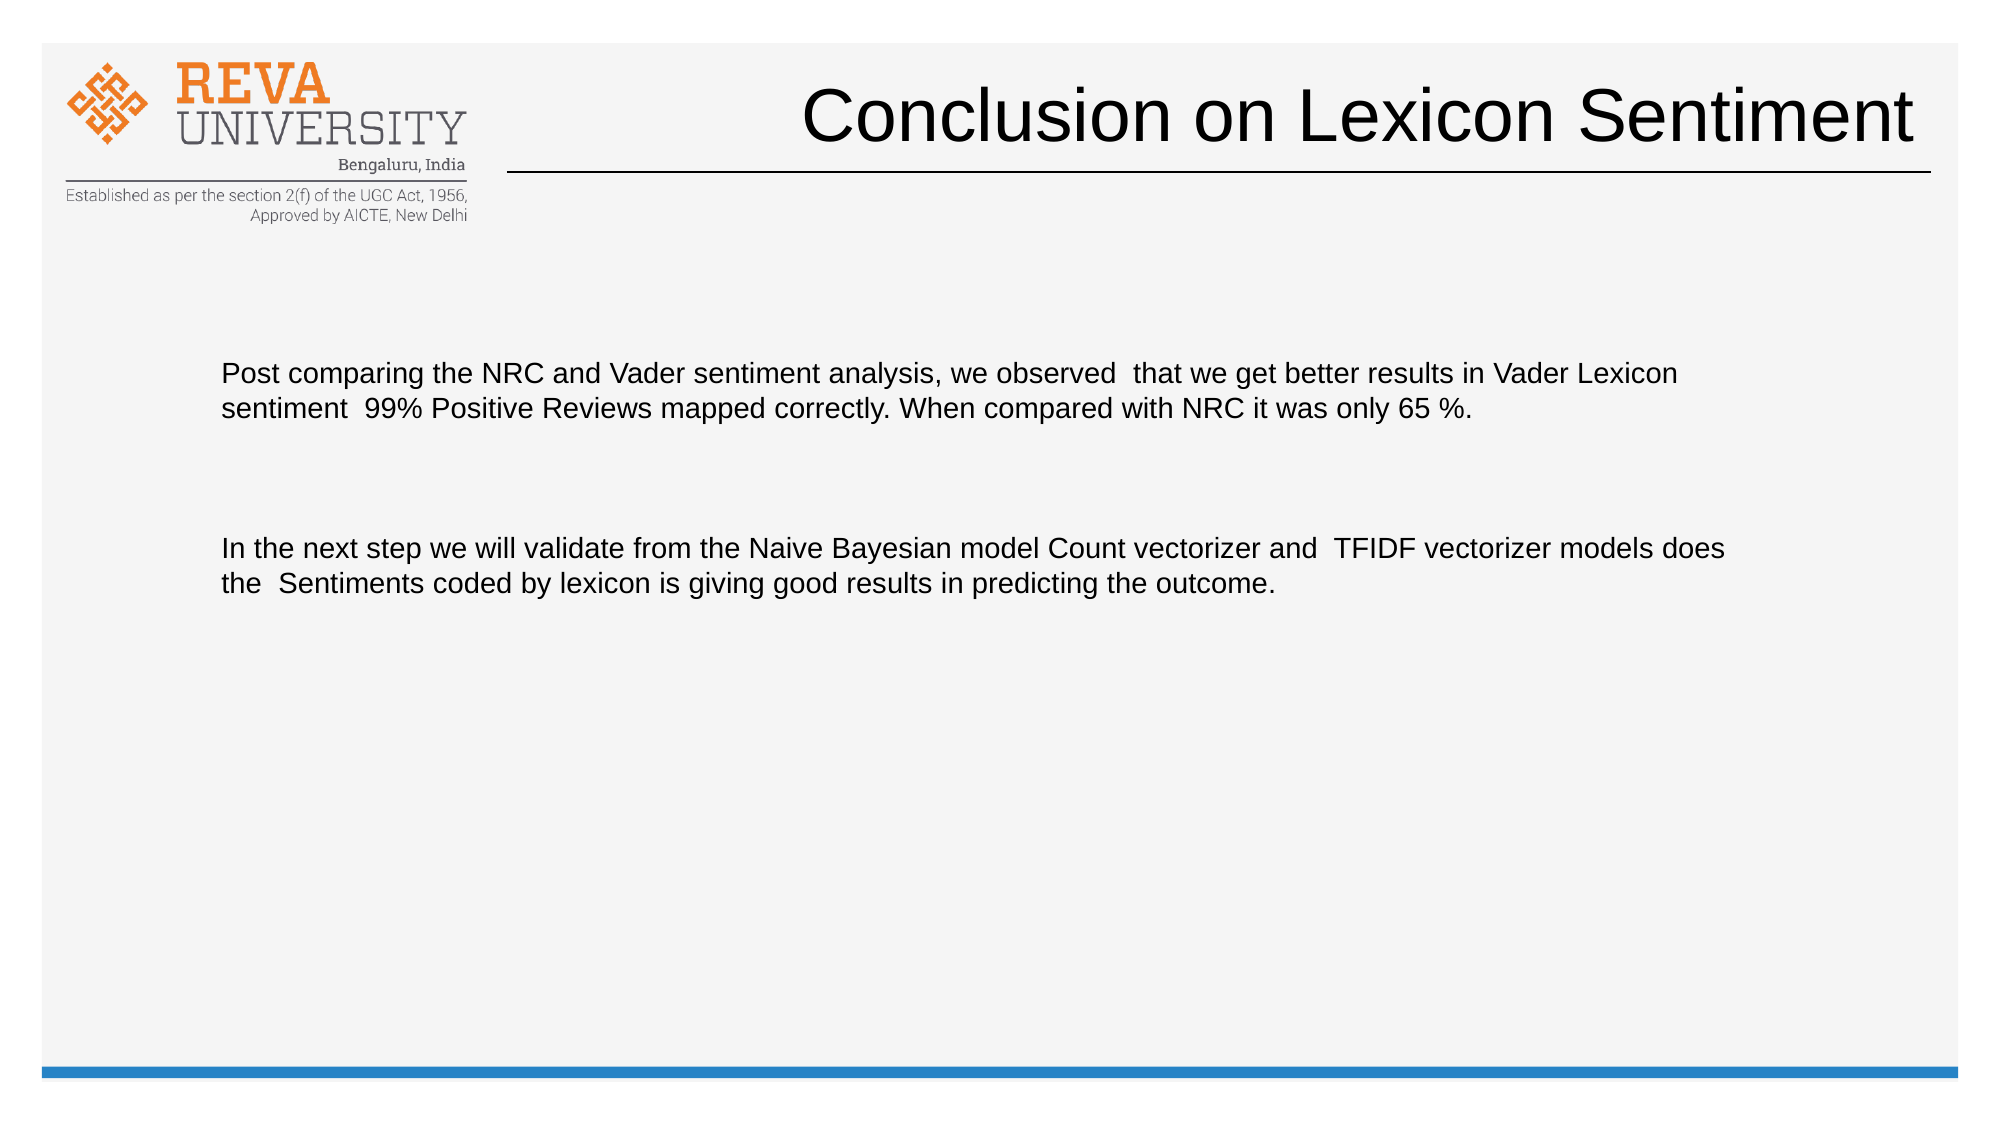

# Conclusion on Lexicon Sentiment
Post comparing the NRC and Vader sentiment analysis, we observed  that we get better results in Vader Lexicon sentiment  99% Positive Reviews mapped correctly. When compared with NRC it was only 65 %.

In the next step we will validate from the Naive Bayesian model Count vectorizer and  TFIDF vectorizer models does the  Sentiments coded by lexicon is giving good results in predicting the outcome.